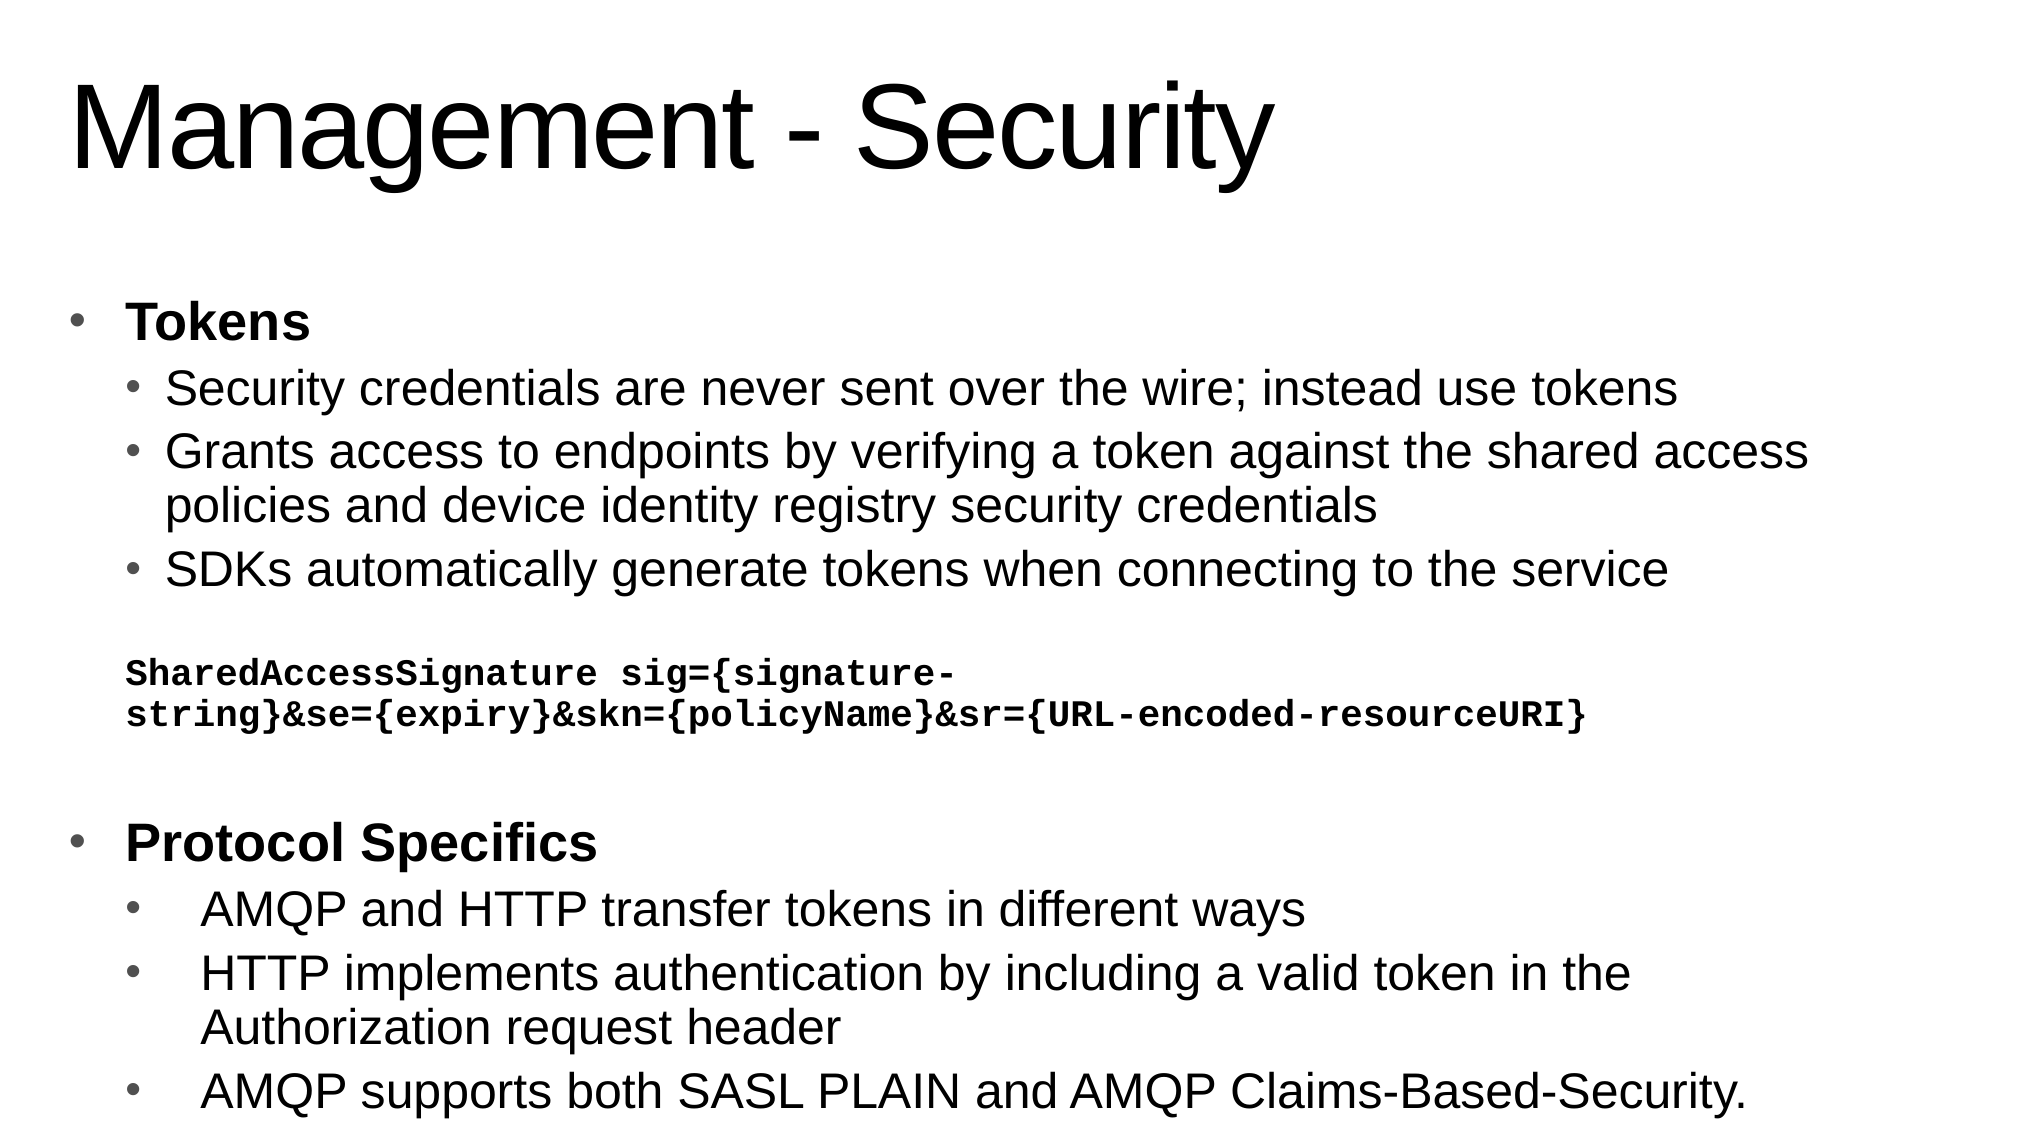

# Management - Security
Tokens
Security credentials are never sent over the wire; instead use tokens
Grants access to endpoints by verifying a token against the shared access policies and device identity registry security credentials
SDKs automatically generate tokens when connecting to the service

SharedAccessSignature sig={signature-string}&se={expiry}&skn={policyName}&sr={URL-encoded-resourceURI}

Protocol Specifics
AMQP and HTTP transfer tokens in different ways
HTTP implements authentication by including a valid token in the Authorization request header
AMQP supports both SASL PLAIN and AMQP Claims-Based-Security.